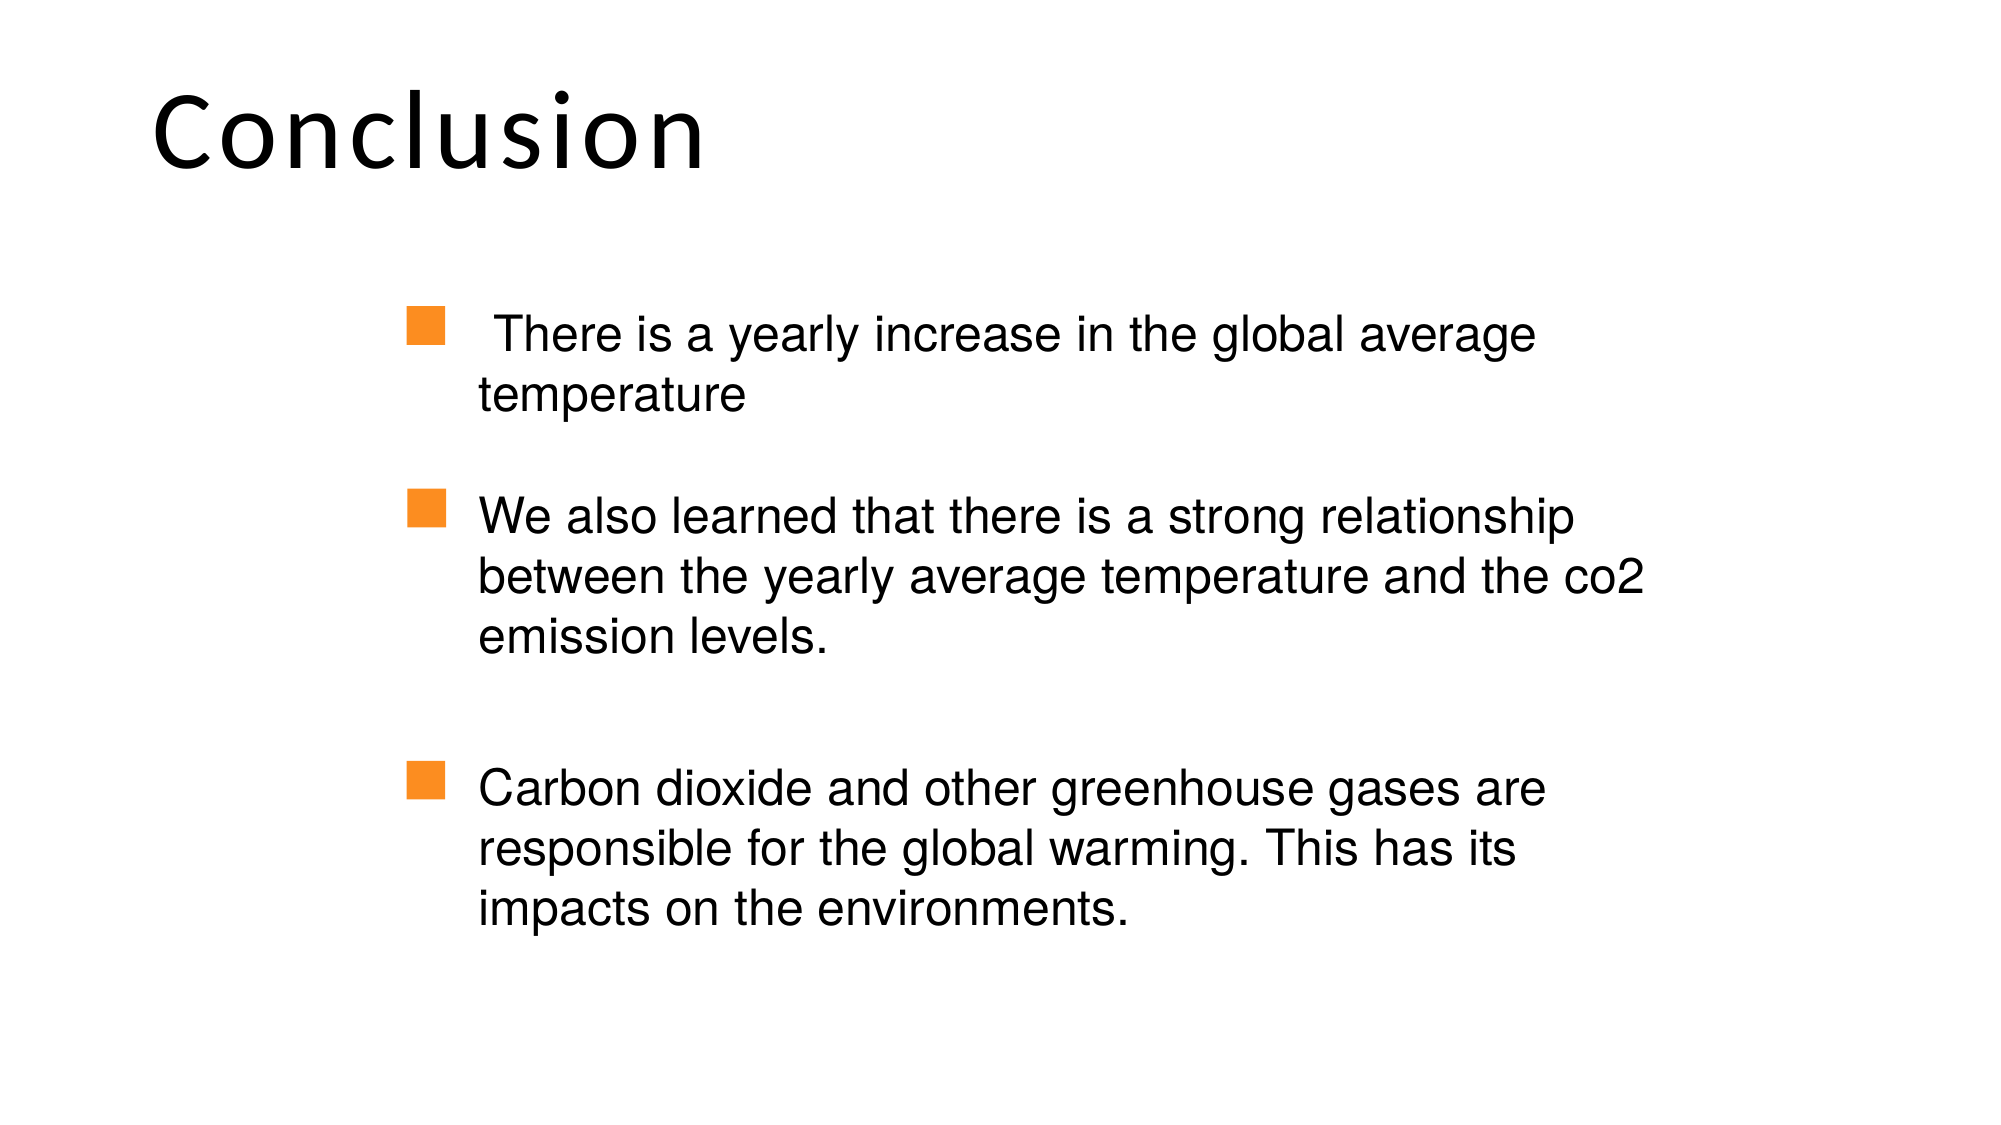

Conclusion
 There is a yearly increase in the global average temperature

We also learned that there is a strong relationship between the yearly average temperature and the co2 emission levels.

Carbon dioxide and other greenhouse gases are responsible for the global warming. This has its impacts on the environments.